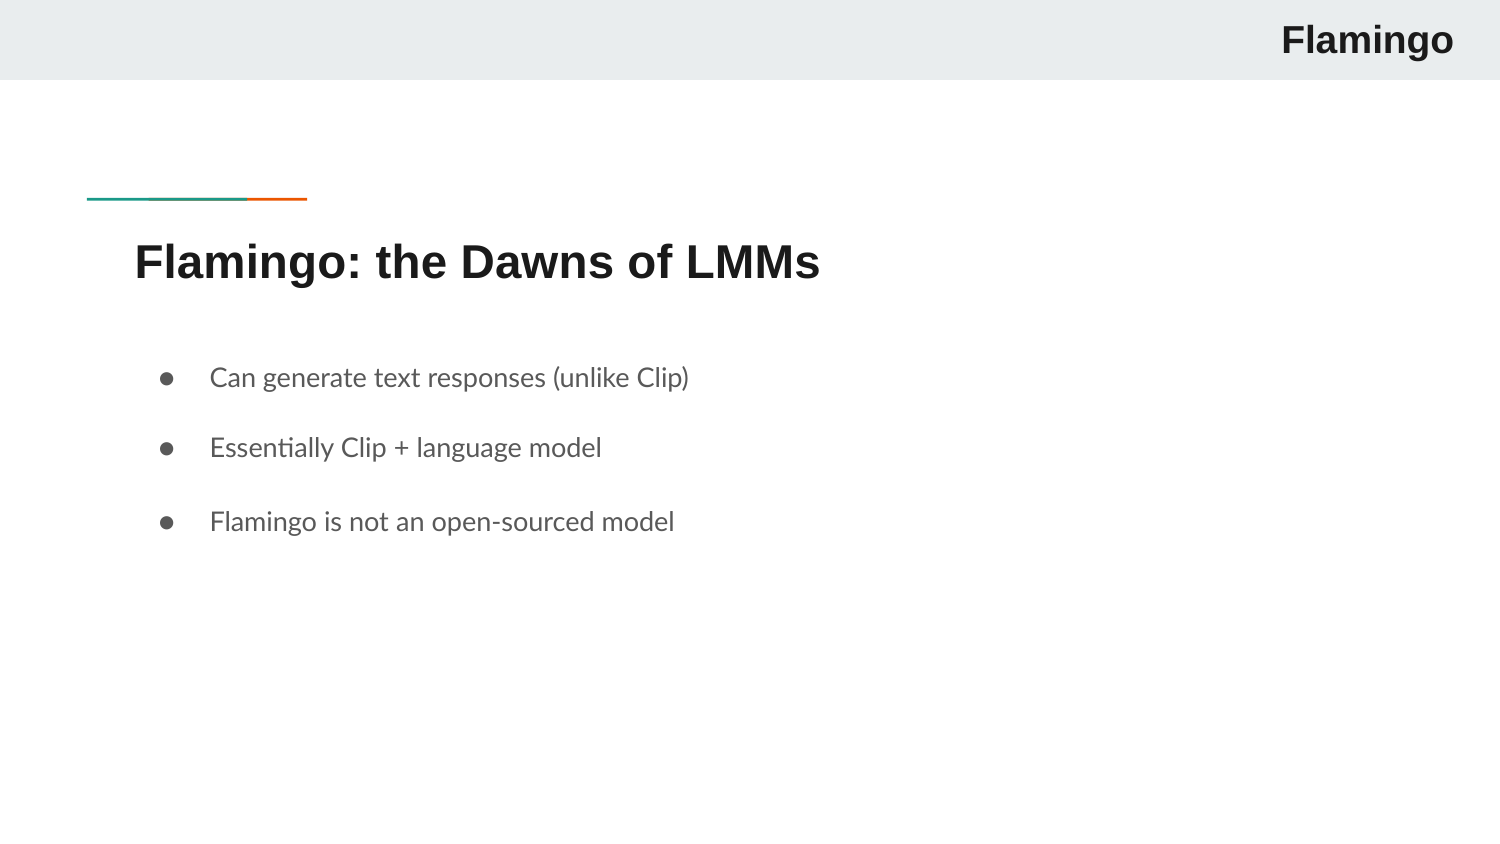

Flamingo

# Flamingo: the Dawns of LMMs

Can generate text responses (unlike Clip)
Essentially Clip + language model
Flamingo is not an open-sourced model